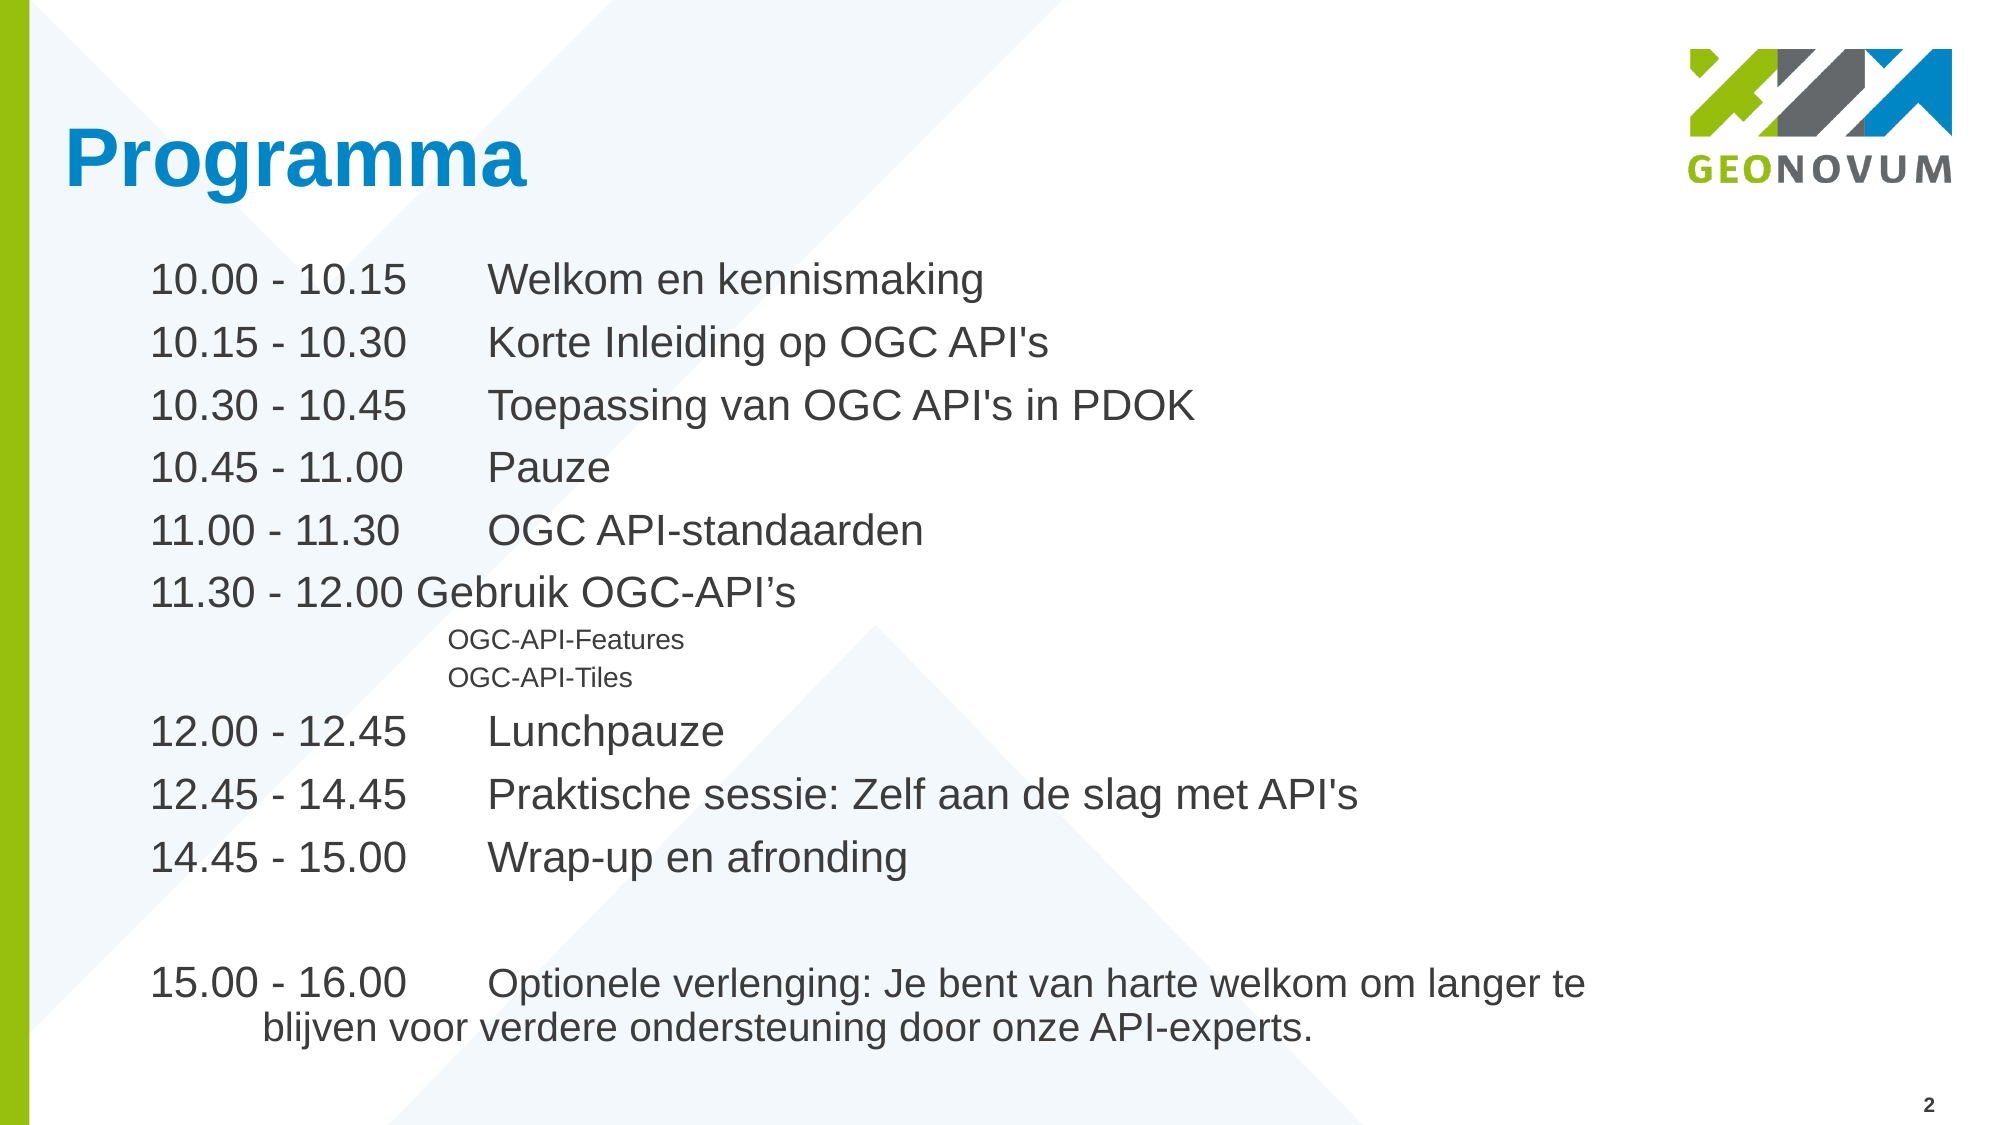

# Programma
10.00 - 10.15	Welkom en kennismaking
10.15 - 10.30	Korte Inleiding op OGC API's
10.30 - 10.45	Toepassing van OGC API's in PDOK
10.45 - 11.00	Pauze
11.00 - 11.30	OGC API-standaarden
11.30 - 12.00 Gebruik OGC-API’s
OGC-API-Features
OGC-API-Tiles
12.00 - 12.45	Lunchpauze
12.45 - 14.45	Praktische sessie: Zelf aan de slag met API's
14.45 - 15.00	Wrap-up en afronding

15.00 - 16.00	Optionele verlenging: Je bent van harte welkom om langer te 				blijven voor verdere ondersteuning door onze API-experts.

2